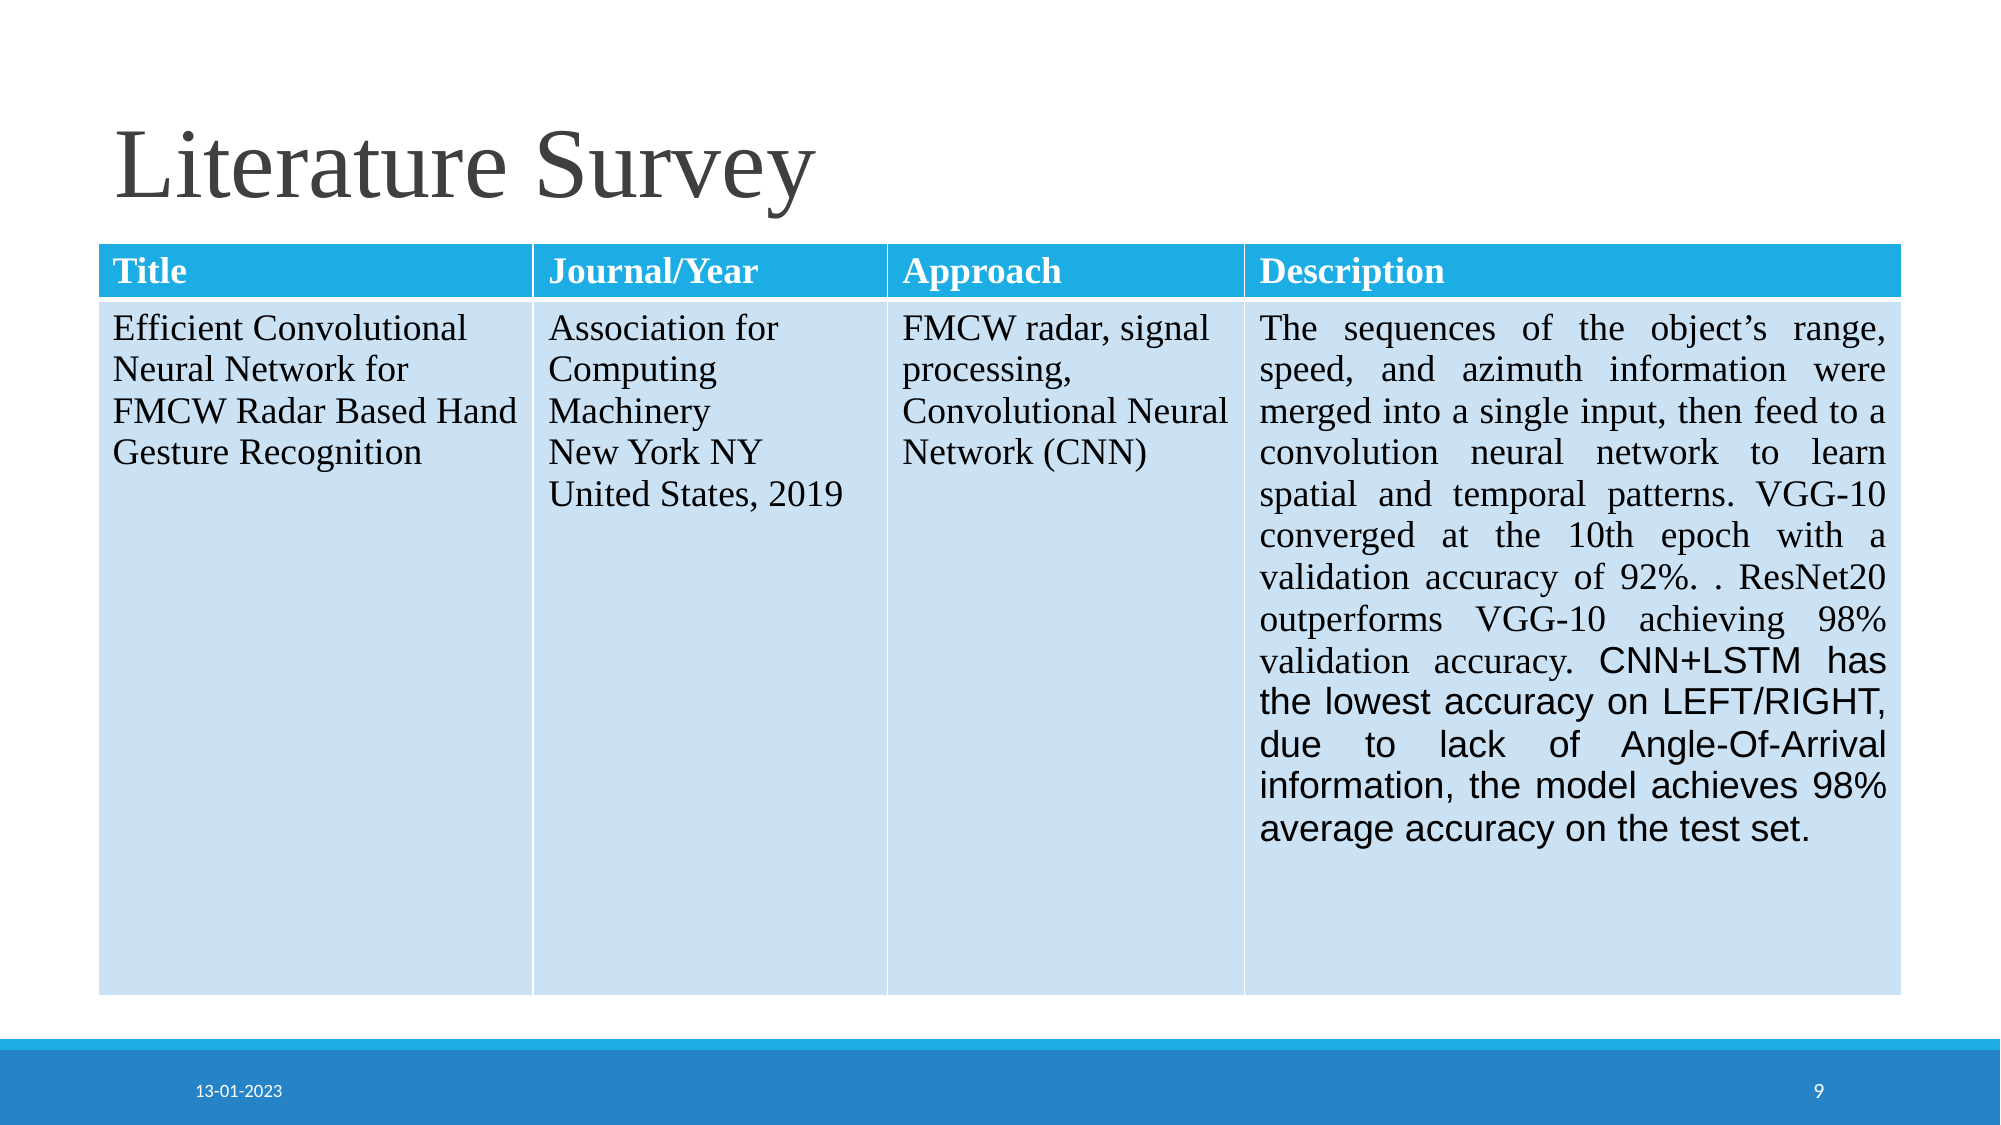

# Literature Survey
| Title | Journal/Year | Approach | Description |
| --- | --- | --- | --- |
| Efficient Convolutional Neural Network for FMCW Radar Based Hand Gesture Recognition | Association for Computing Machinery New York NY United States, 2019 | FMCW radar, signal processing, Convolutional Neural Network (CNN) | The sequences of the object’s range, speed, and azimuth information were merged into a single input, then feed to a convolution neural network to learn spatial and temporal patterns. VGG-10 converged at the 10th epoch with a validation accuracy of 92%. . ResNet20 outperforms VGG-10 achieving 98% validation accuracy. CNN+LSTM has the lowest accuracy on LEFT/RIGHT, due to lack of Angle-Of-Arrival information, the model achieves 98% average accuracy on the test set. |
13-01-2023
9